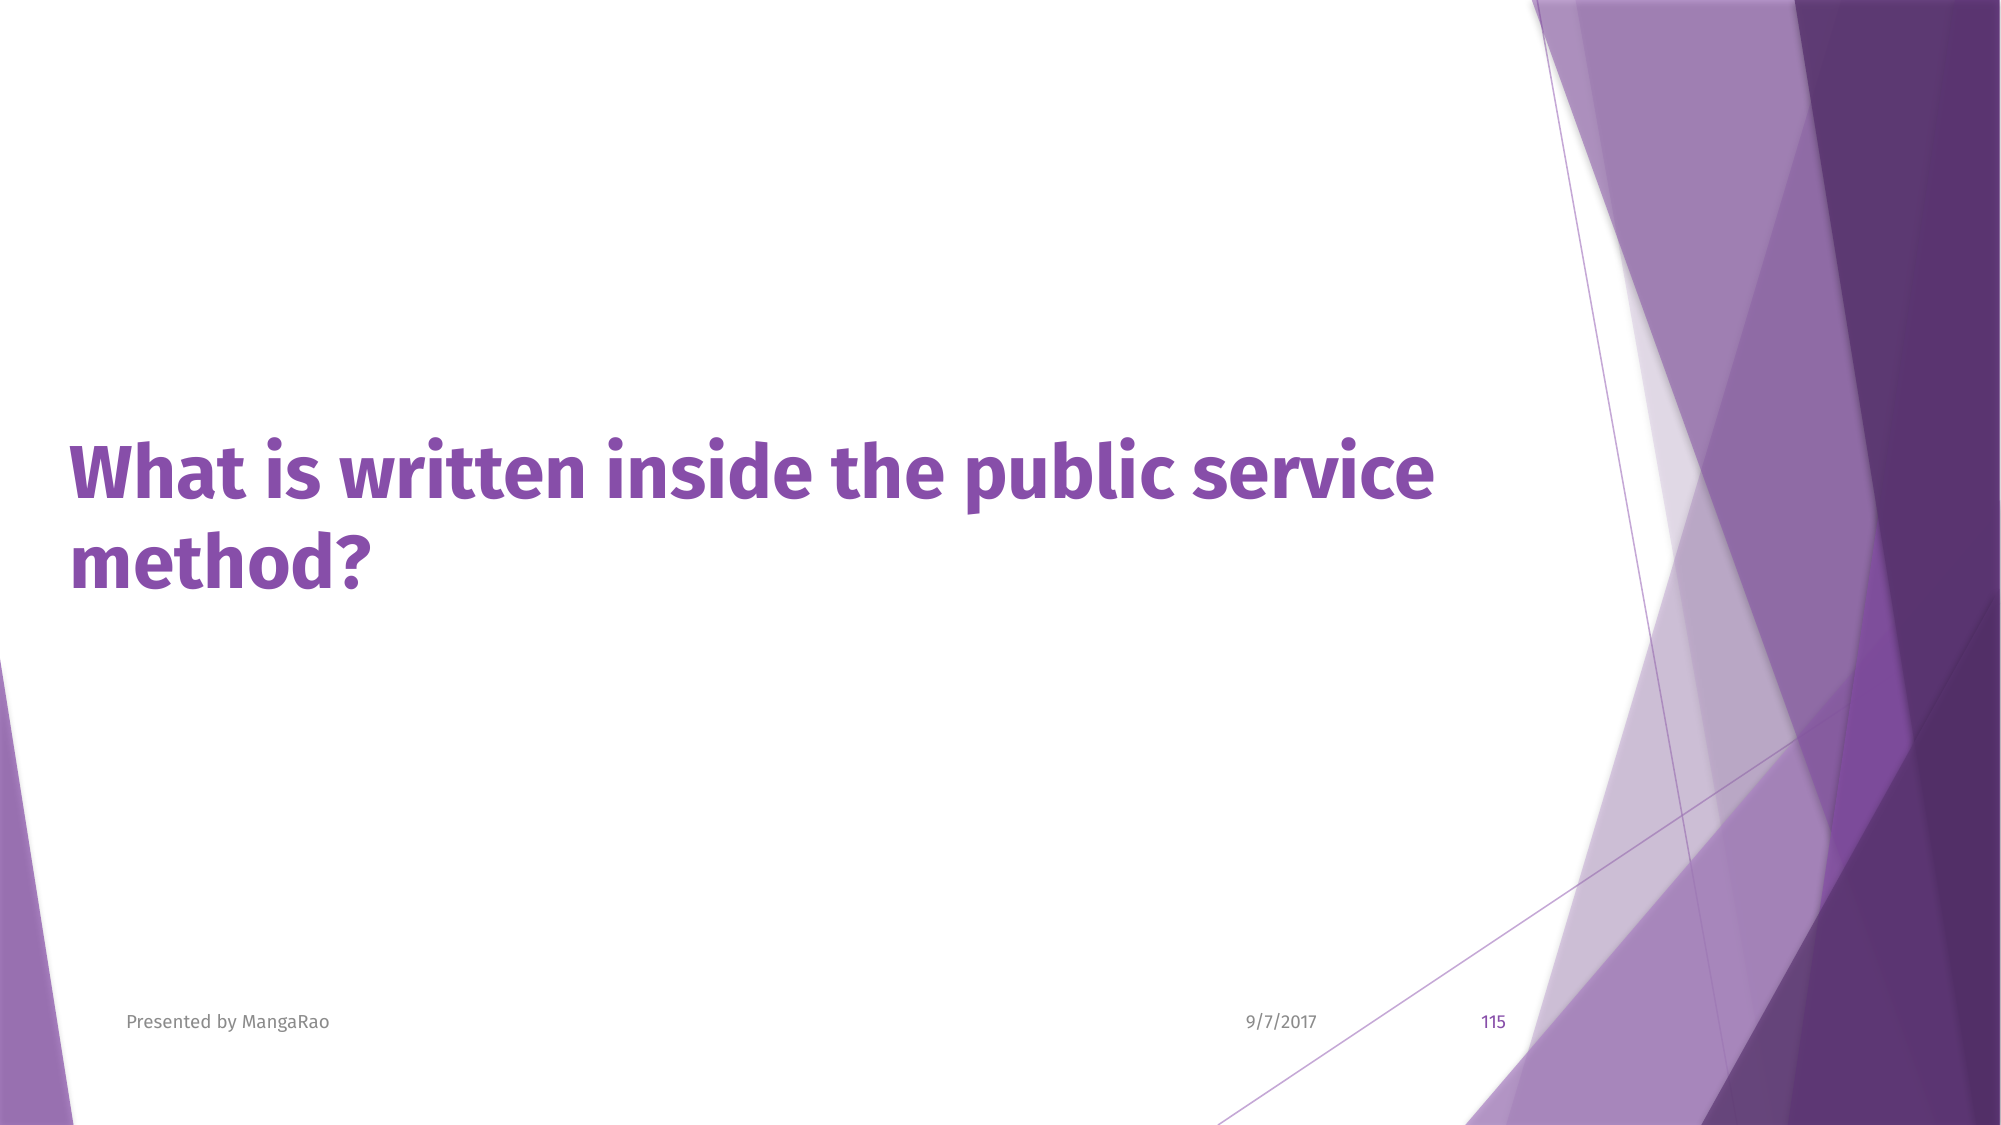

# What is written inside the public service method?
Presented by MangaRao
9/7/2017
115